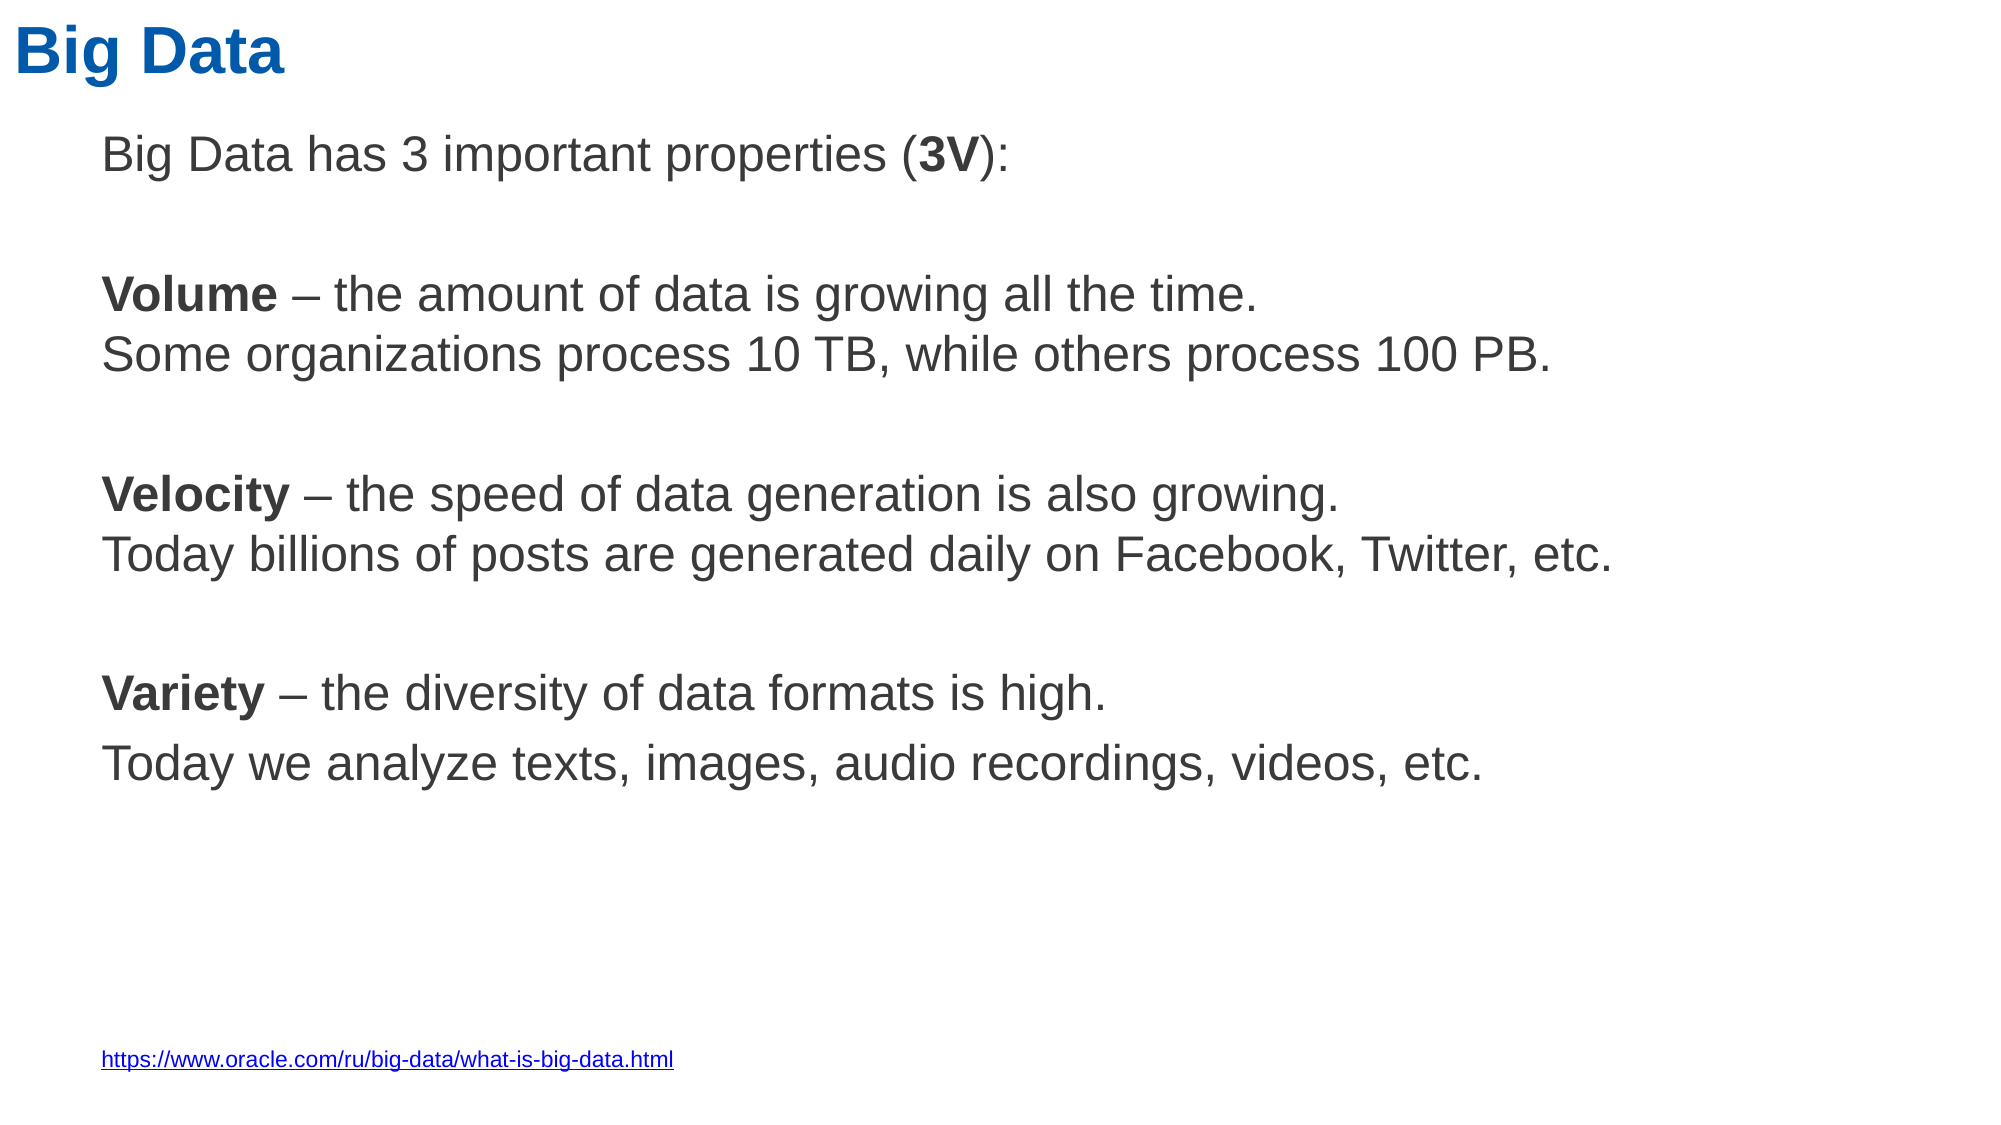

# Big Data
Big Data has 3 important properties (3V):

Volume – the amount of data is growing all the time.
Some organizations process 10 TB, while others process 100 PB.

Velocity – the speed of data generation is also growing. 
Today billions of posts are generated daily on Facebook, Twitter, etc.

Variety – the diversity of data formats is high.
Today we analyze texts, images, audio recordings, videos, etc.
https://www.oracle.com/ru/big-data/what-is-big-data.html